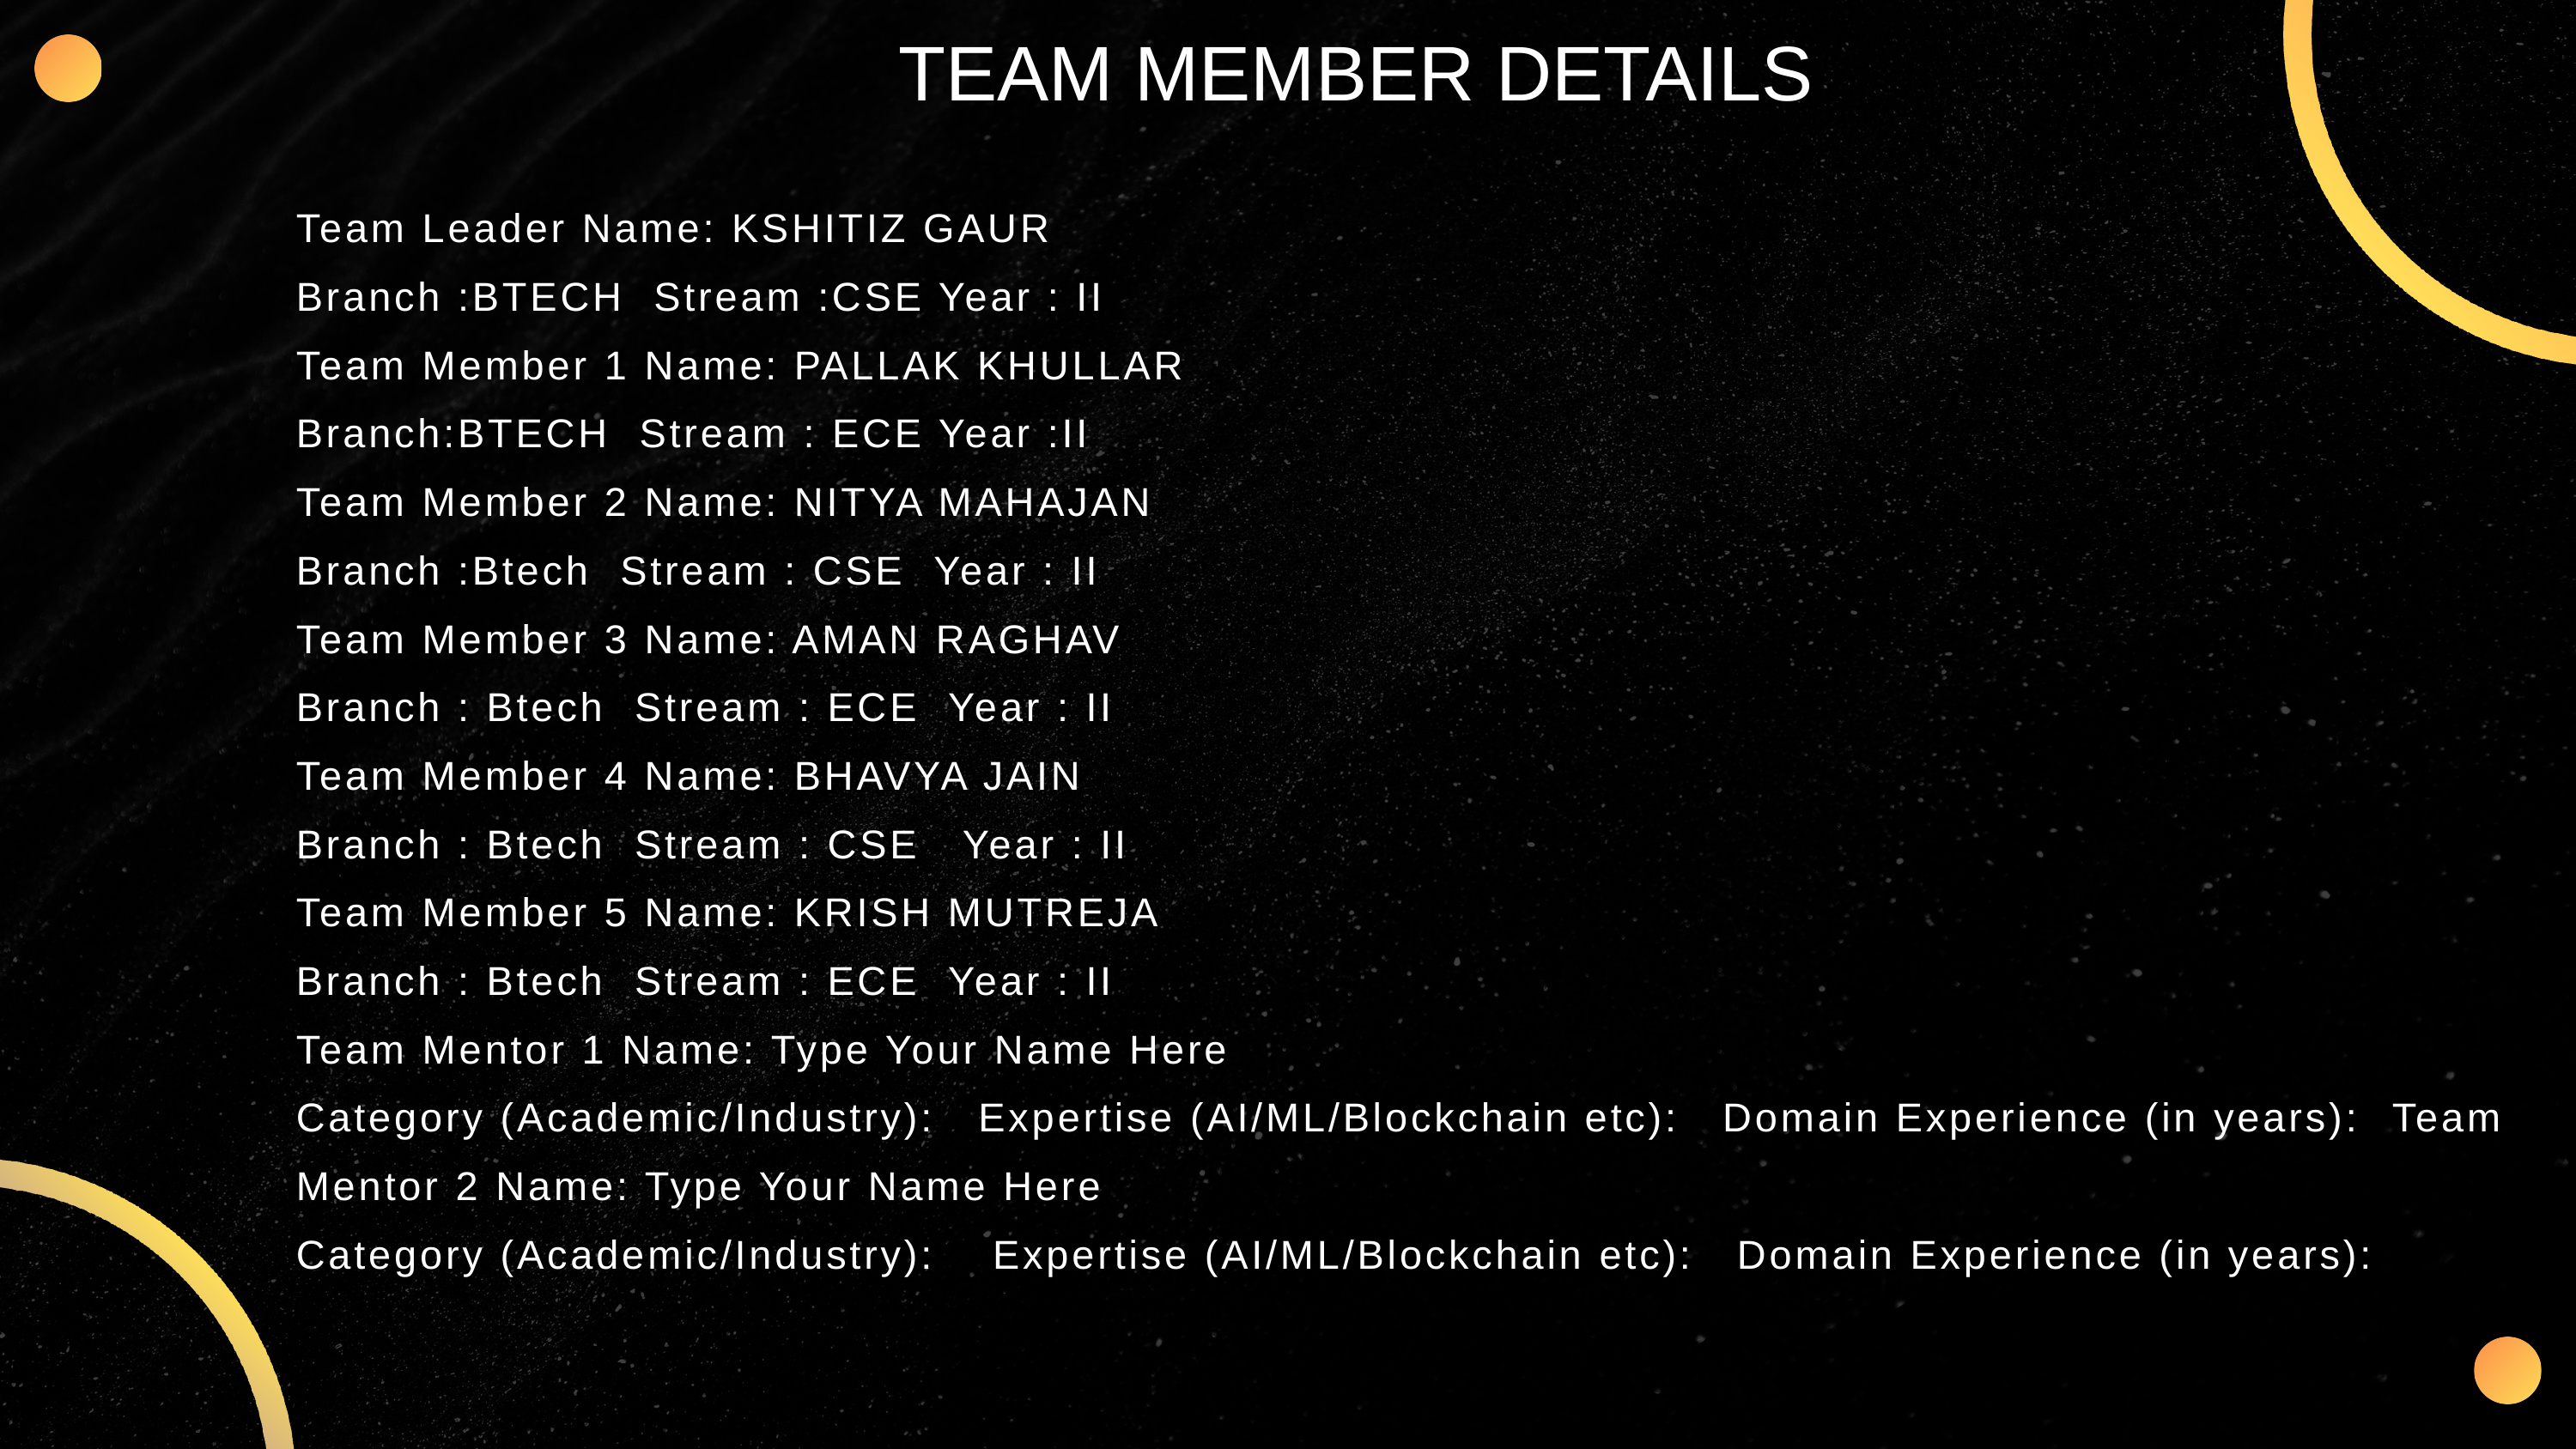

TEAM MEMBER DETAILS
Team Leader Name: KSHITIZ GAUR
Branch :BTECH  Stream :CSE Year : II
Team Member 1 Name: PALLAK KHULLAR
Branch:BTECH  Stream : ECE Year :II
Team Member 2 Name: NITYA MAHAJAN
Branch :Btech  Stream : CSE  Year : II
Team Member 3 Name: AMAN RAGHAV
Branch : Btech  Stream : ECE  Year : II
Team Member 4 Name: BHAVYA JAIN
Branch : Btech  Stream : CSE   Year : II
Team Member 5 Name: KRISH MUTREJA
Branch : Btech  Stream : ECE  Year : II
Team Mentor 1 Name: Type Your Name Here
Category (Academic/Industry):   Expertise (AI/ML/Blockchain etc):   Domain Experience (in years):  Team Mentor 2 Name: Type Your Name Here
Category (Academic/Industry):    Expertise (AI/ML/Blockchain etc):   Domain Experience (in years):